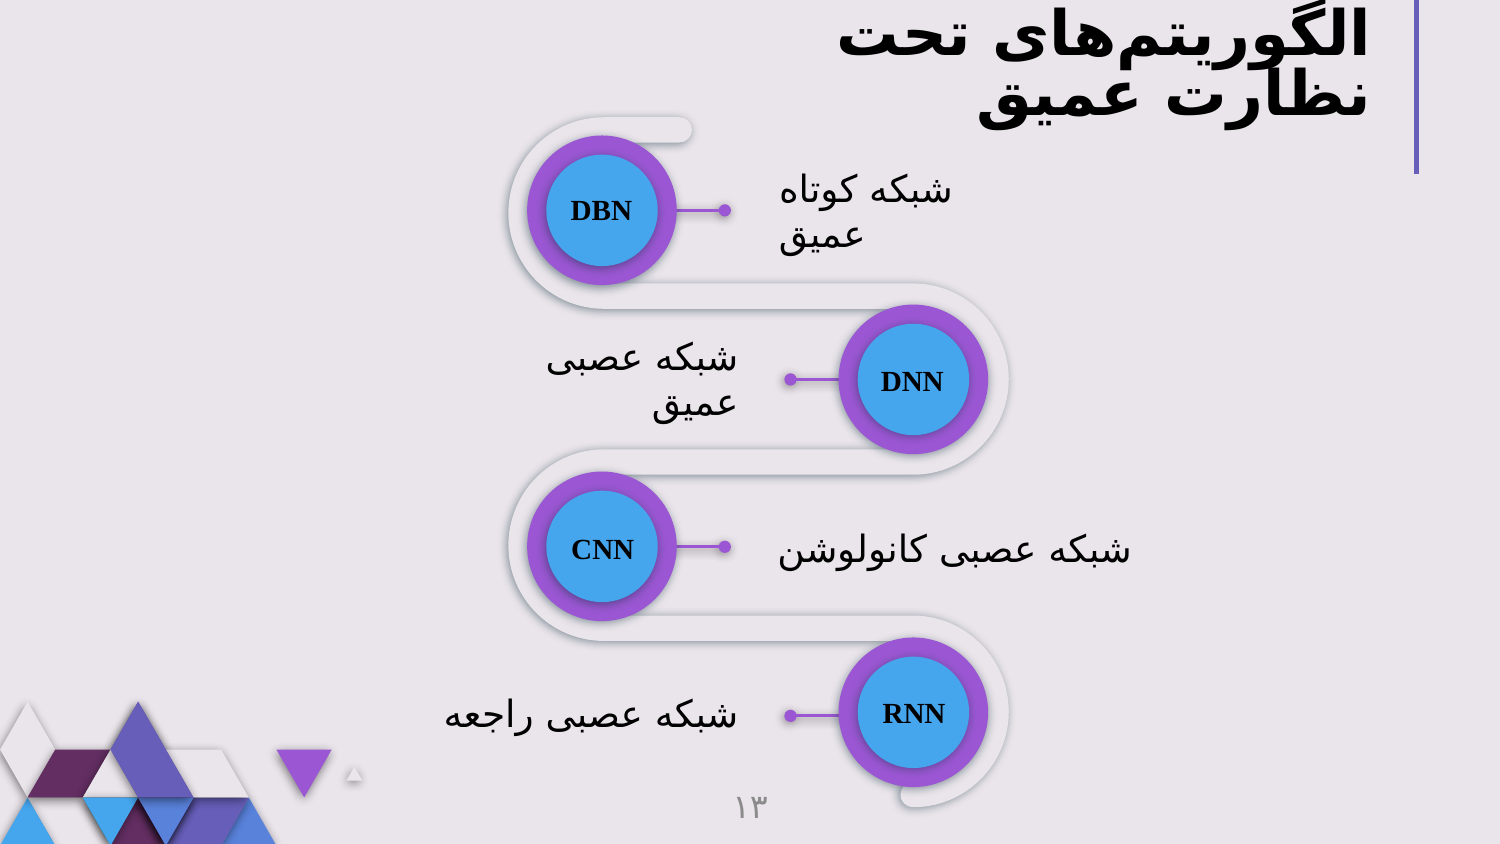

# الگوریتم‌های تحت نظارت عمیق

شبکه کوتاه عمیق
DBN

شبکه عصبی عمیق
DNN

شبکه عصبی کانولوشن
CNN

شبکه عصبی راجعه
RNN
۱۳